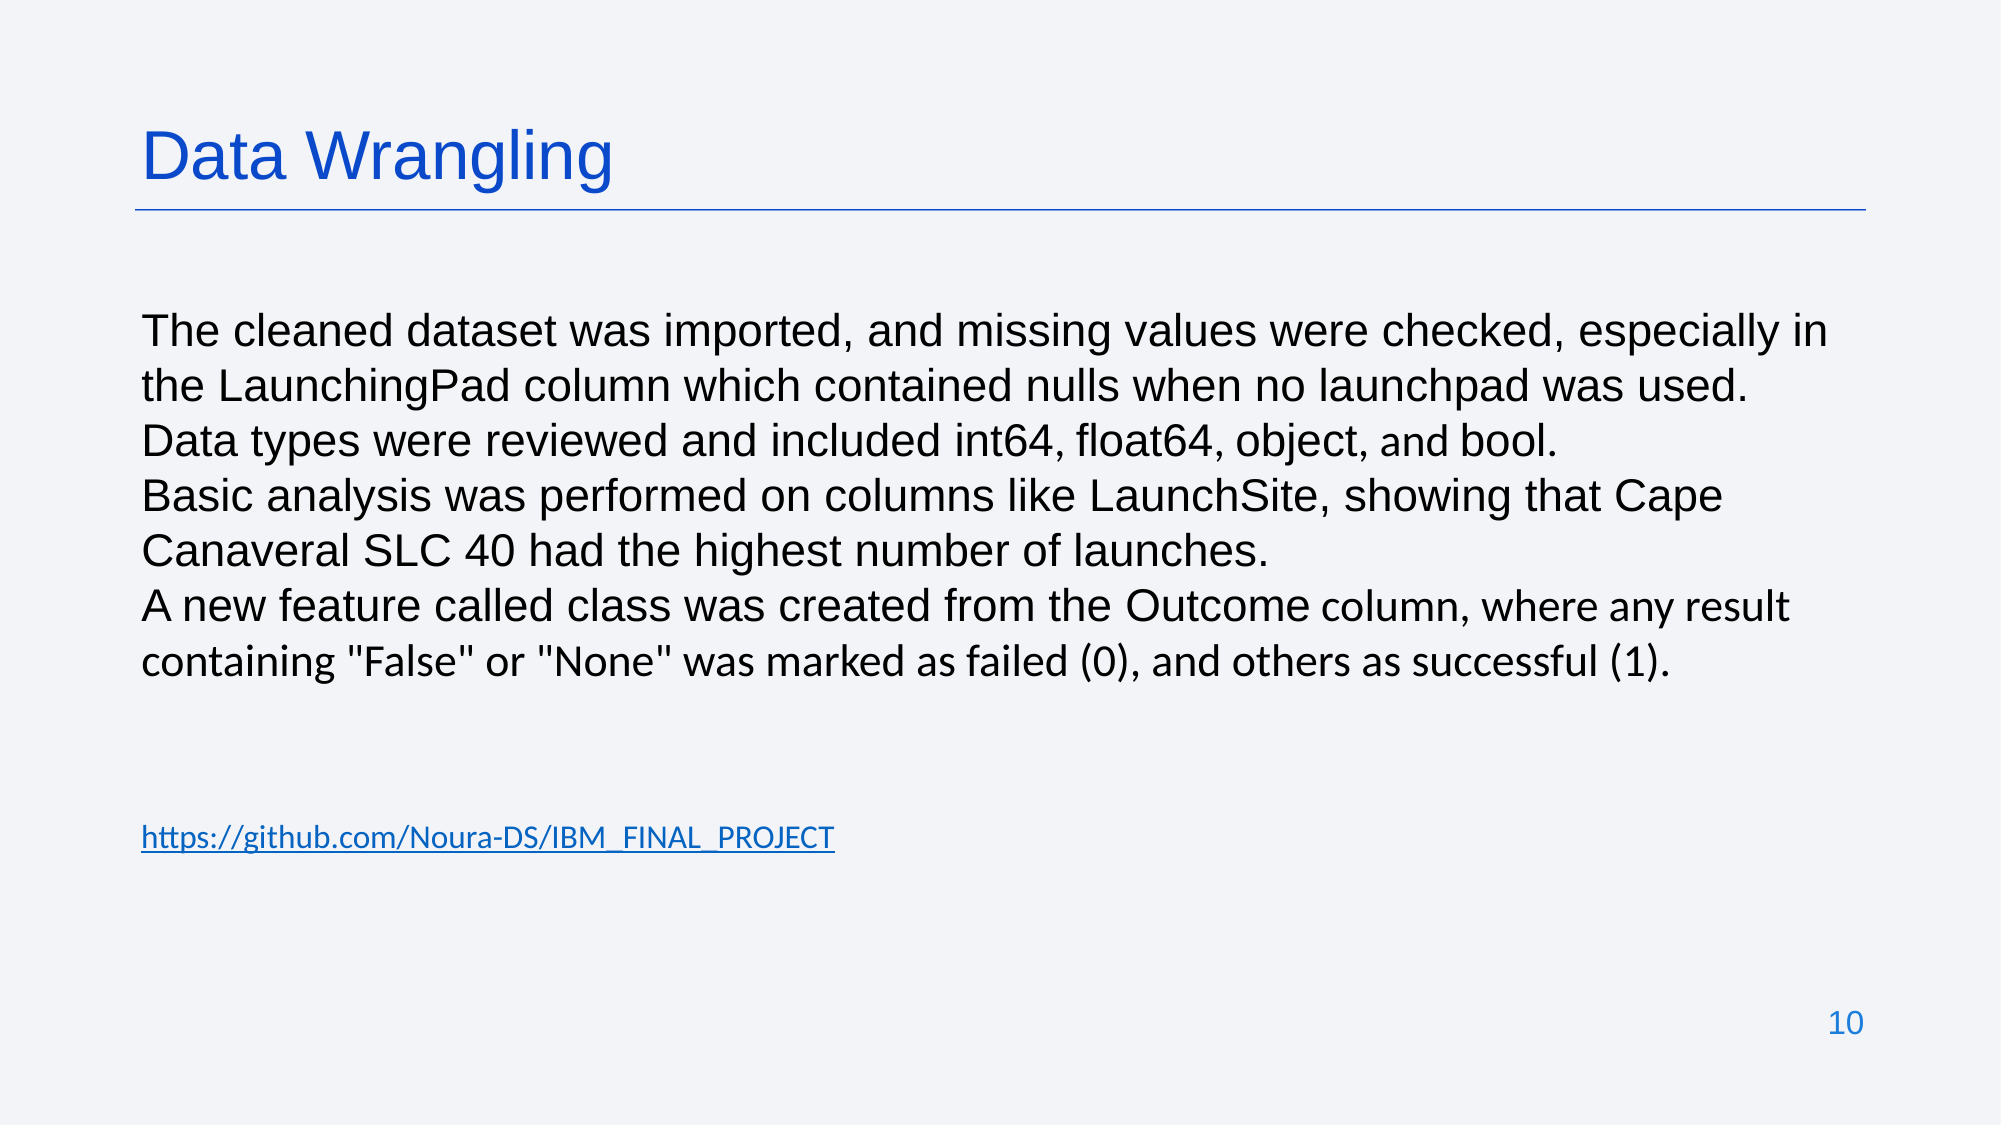

Data Wrangling
The cleaned dataset was imported, and missing values were checked, especially in the LaunchingPad column which contained nulls when no launchpad was used.
Data types were reviewed and included int64, float64, object, and bool.
Basic analysis was performed on columns like LaunchSite, showing that Cape Canaveral SLC 40 had the highest number of launches.
A new feature called class was created from the Outcome column, where any result containing "False" or "None" was marked as failed (0), and others as successful (1).
https://github.com/Noura-DS/IBM_FINAL_PROJECT

10